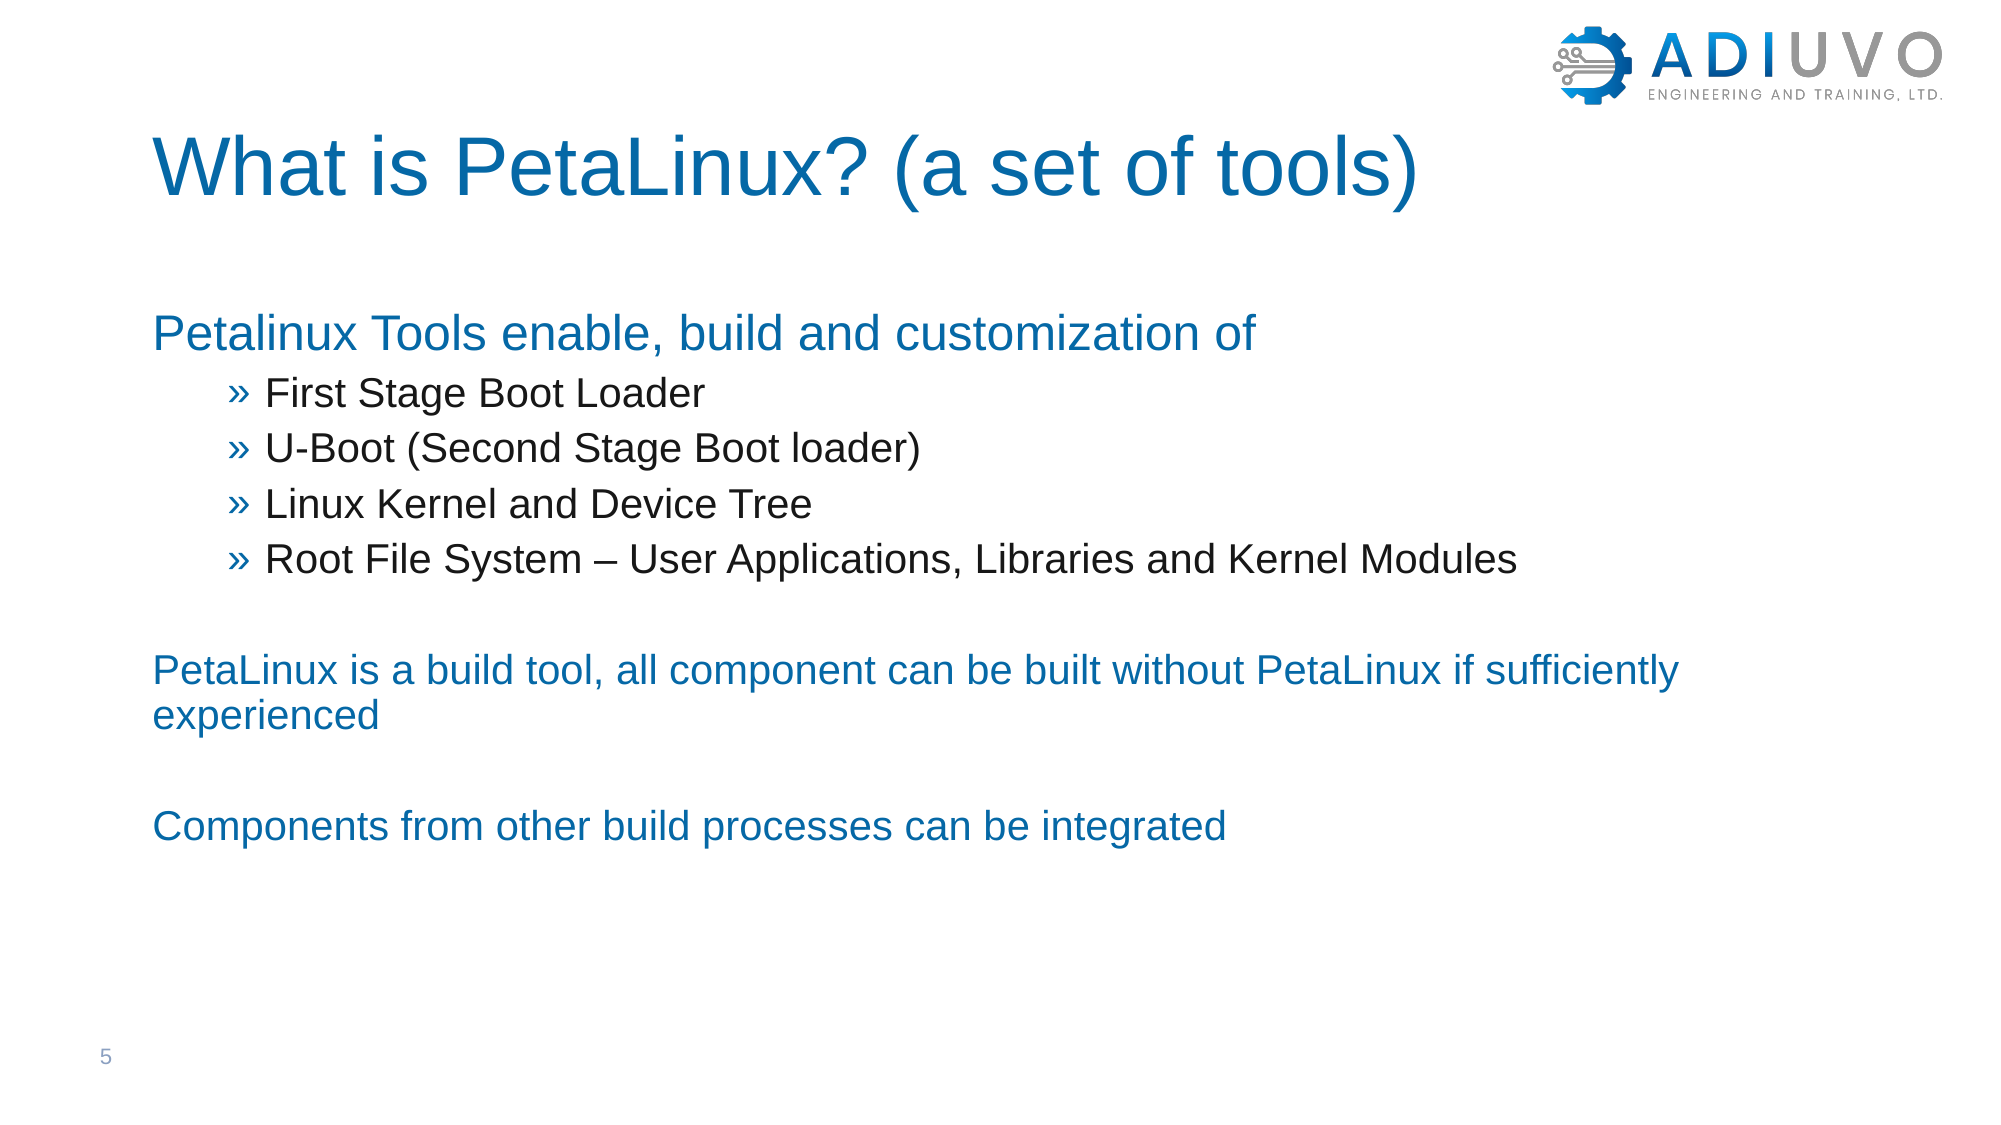

# What is PetaLinux? (a set of tools)
Petalinux Tools enable, build and customization of
First Stage Boot Loader
U-Boot (Second Stage Boot loader)
Linux Kernel and Device Tree
Root File System – User Applications, Libraries and Kernel Modules

PetaLinux is a build tool, all component can be built without PetaLinux if sufficiently experienced

Components from other build processes can be integrated

5